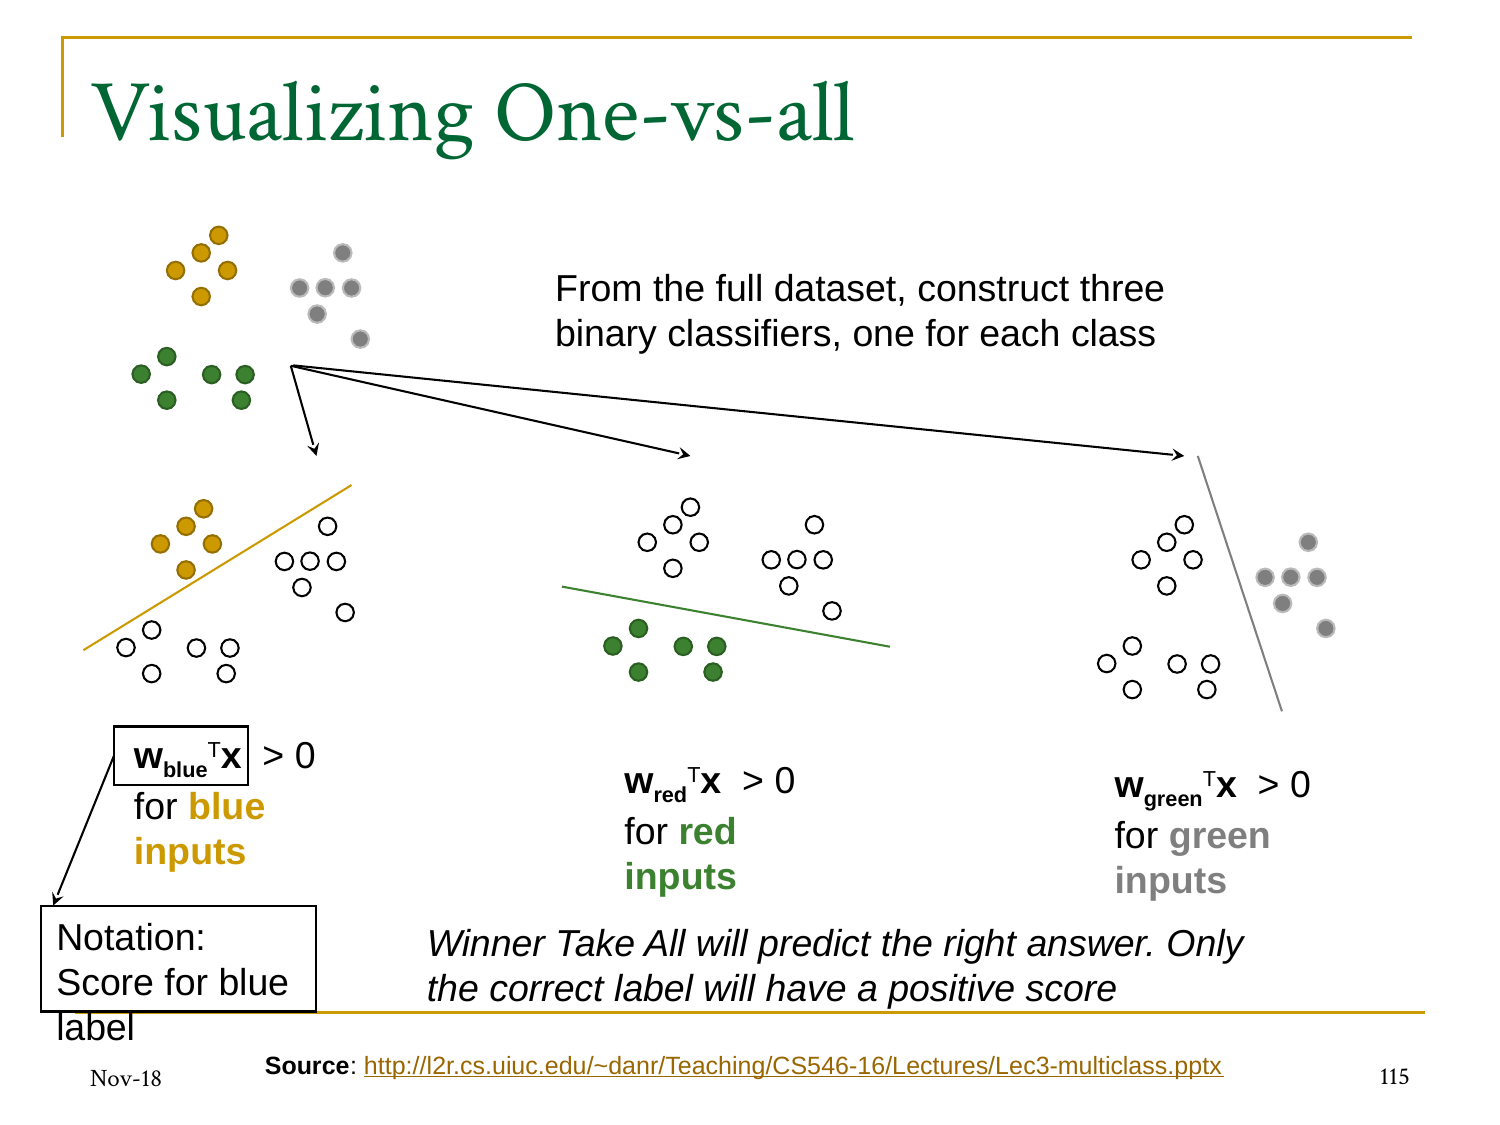

# Visualizing One-vs-all

From the full dataset, construct three binary classifiers, one for each class

wgreenTx  > 0 for green inputs

wblueTx  > 0 for blue inputs

wredTx  > 0 for red inputs

Notation: Score for blue label
Winner Take All will predict the right answer. Only the correct label will have a positive score
Nov-18
115
Source: http://l2r.cs.uiuc.edu/~danr/Teaching/CS546-16/Lectures/Lec3-multiclass.pptx